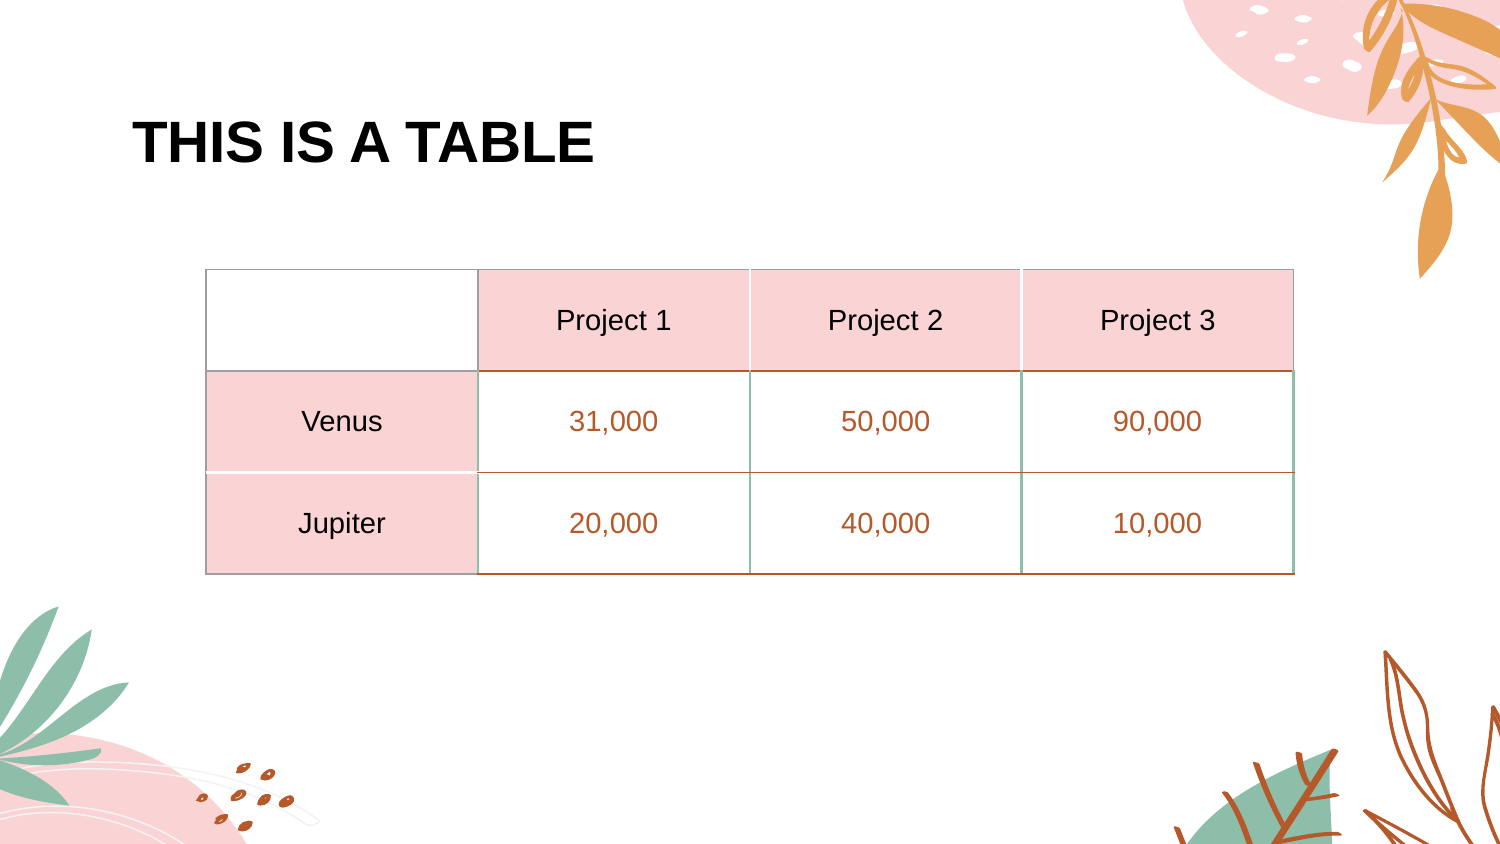

# THIS IS A TABLE
|  | Project 1 | Project 2 | Project 3 |
| --- | --- | --- | --- |
| Venus | 31,000 | 50,000 | 90,000 |
| Jupiter | 20,000 | 40,000 | 10,000 |